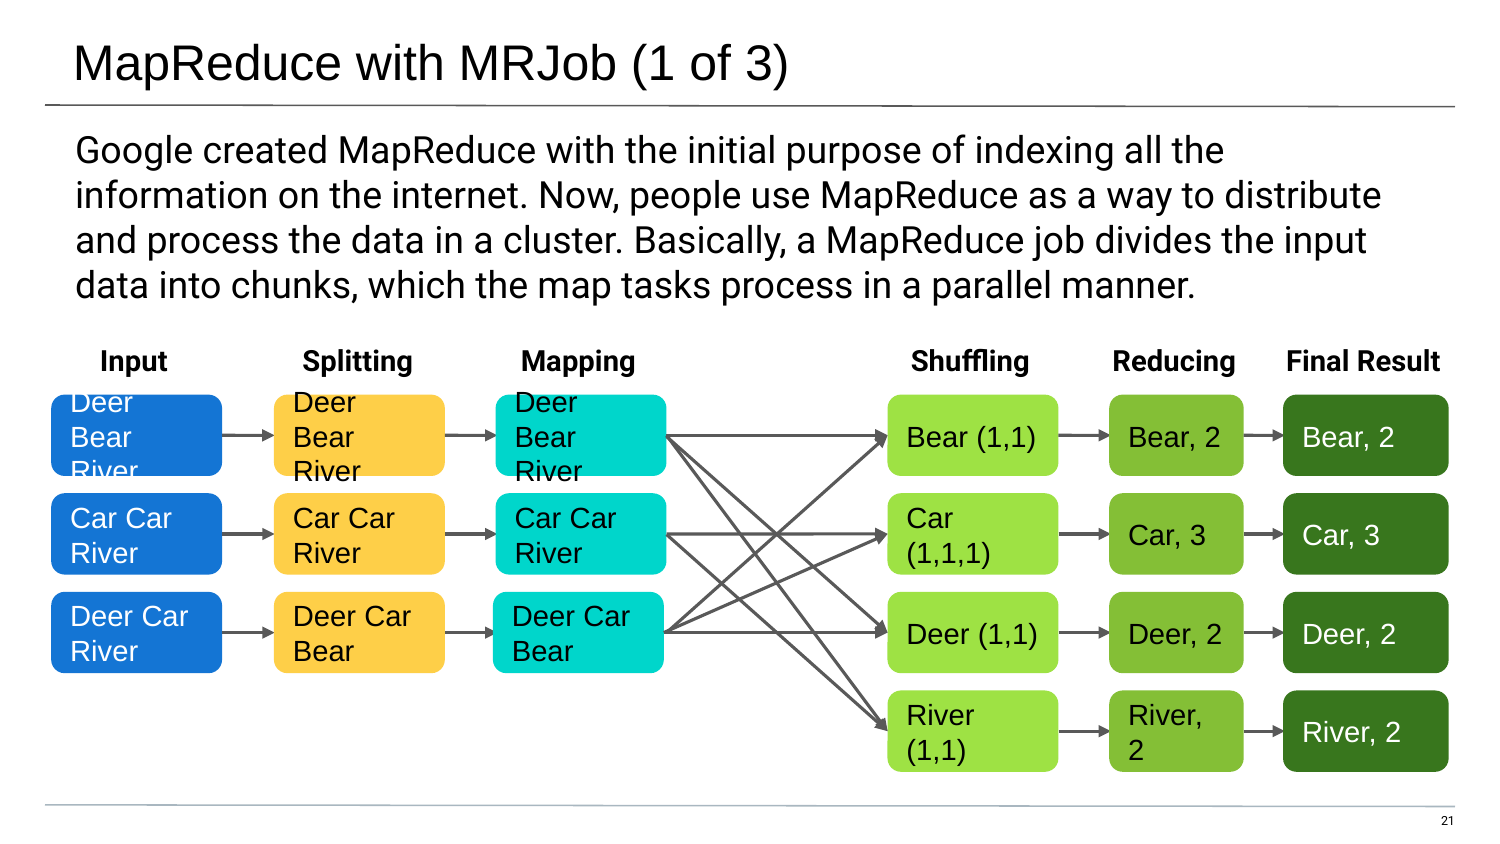

# MapReduce with MRJob (1 of 3)
Google created MapReduce with the initial purpose of indexing all the information on the internet. Now, people use MapReduce as a way to distribute and process the data in a cluster. Basically, a MapReduce job divides the input data into chunks, which the map tasks process in a parallel manner.
Input
Splitting
Mapping
Shuffling
Reducing
Final Result
Bear, 2
Bear, 2
Deer Bear River
Deer Bear River
Deer Bear River
Bear (1,1)
Car, 3
Car, 3
Car Car River
Car Car River
Car Car River
Car (1,1,1)
Deer, 2
Deer, 2
Deer (1,1)
Deer Car River
Deer Car Bear
Deer Car Bear
River, 2
River, 2
River (1,1)
21